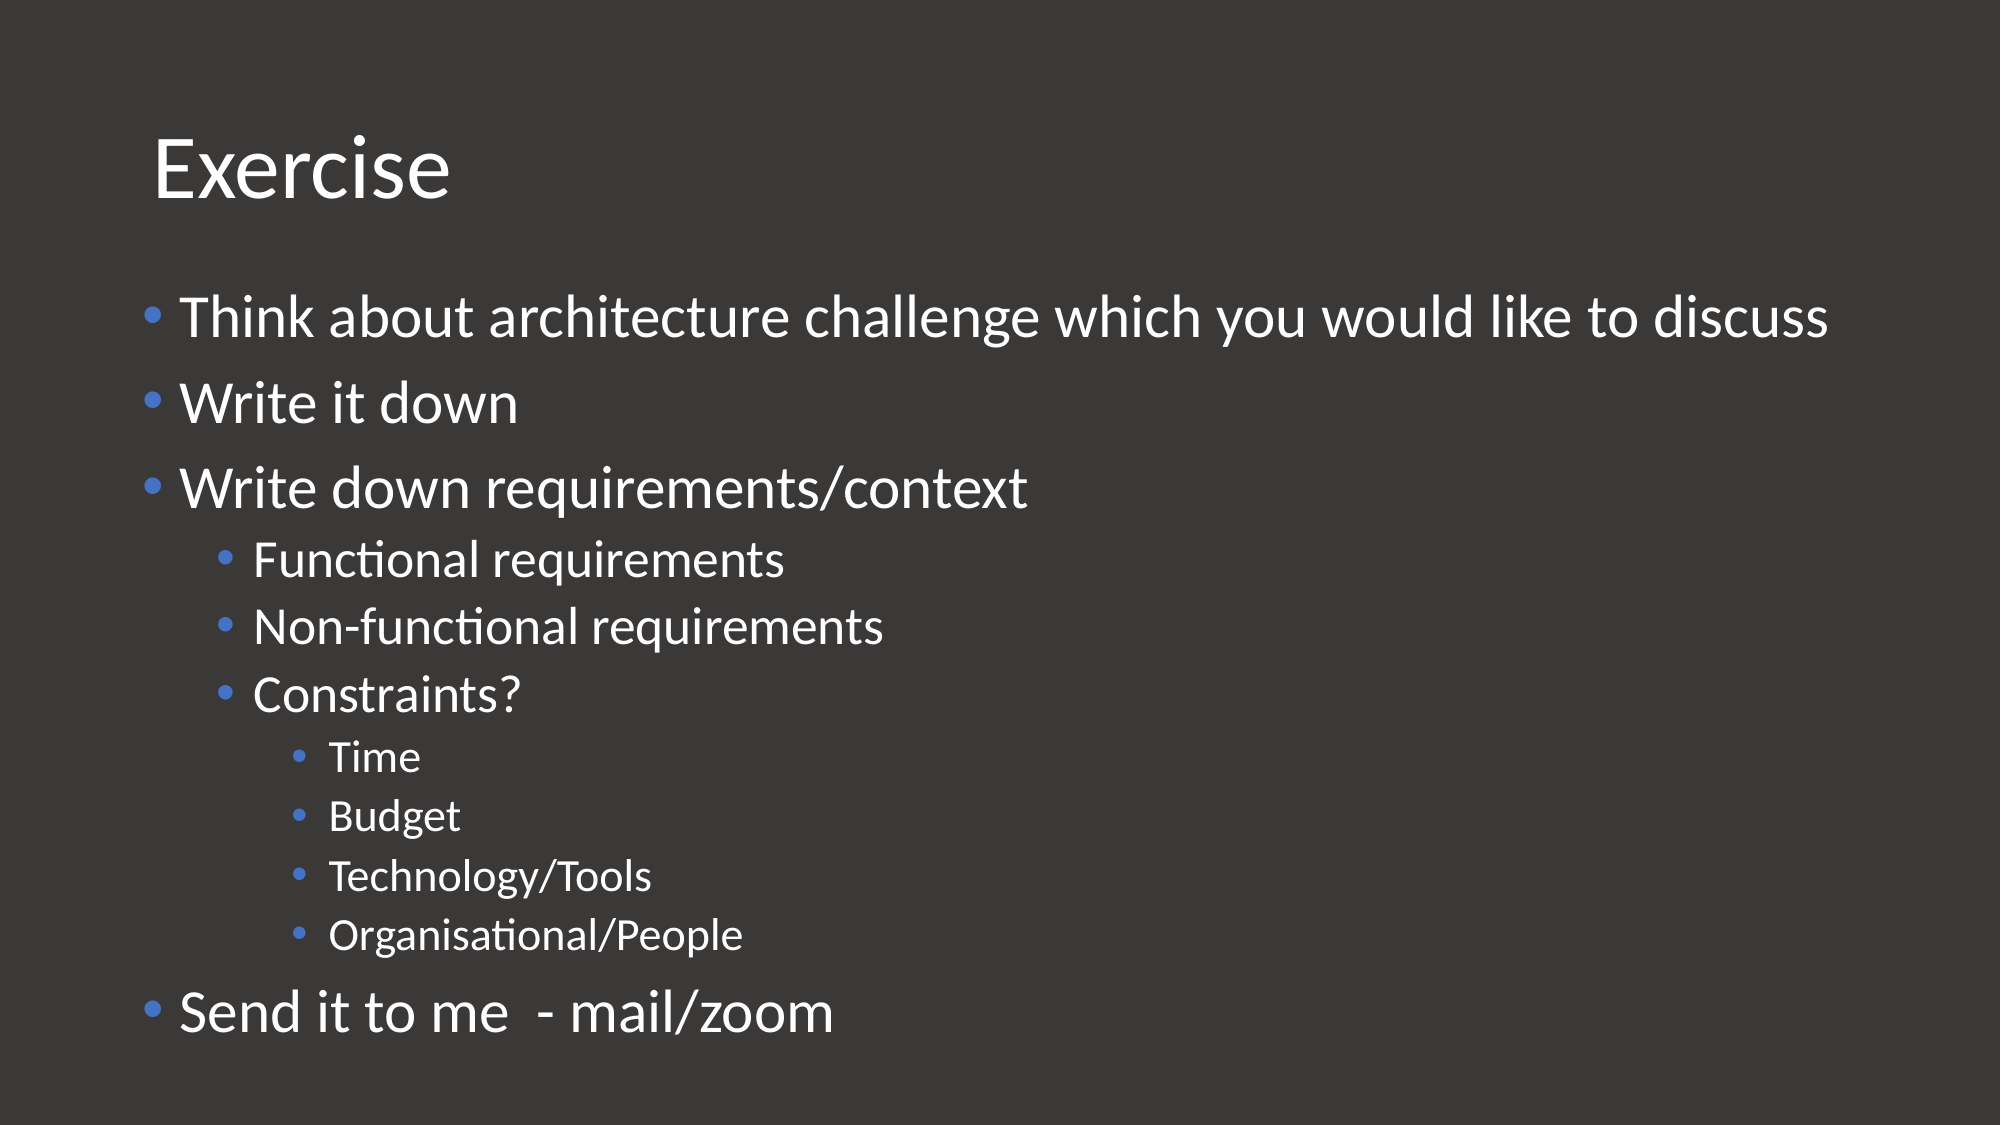

# Exercise
Think about architecture challenge which you would like to discuss
Write it down
Write down requirements/context
Functional requirements
Non-functional requirements
Constraints?
Time
Budget
Technology/Tools
Organisational/People
Send it to me  - mail/zoom